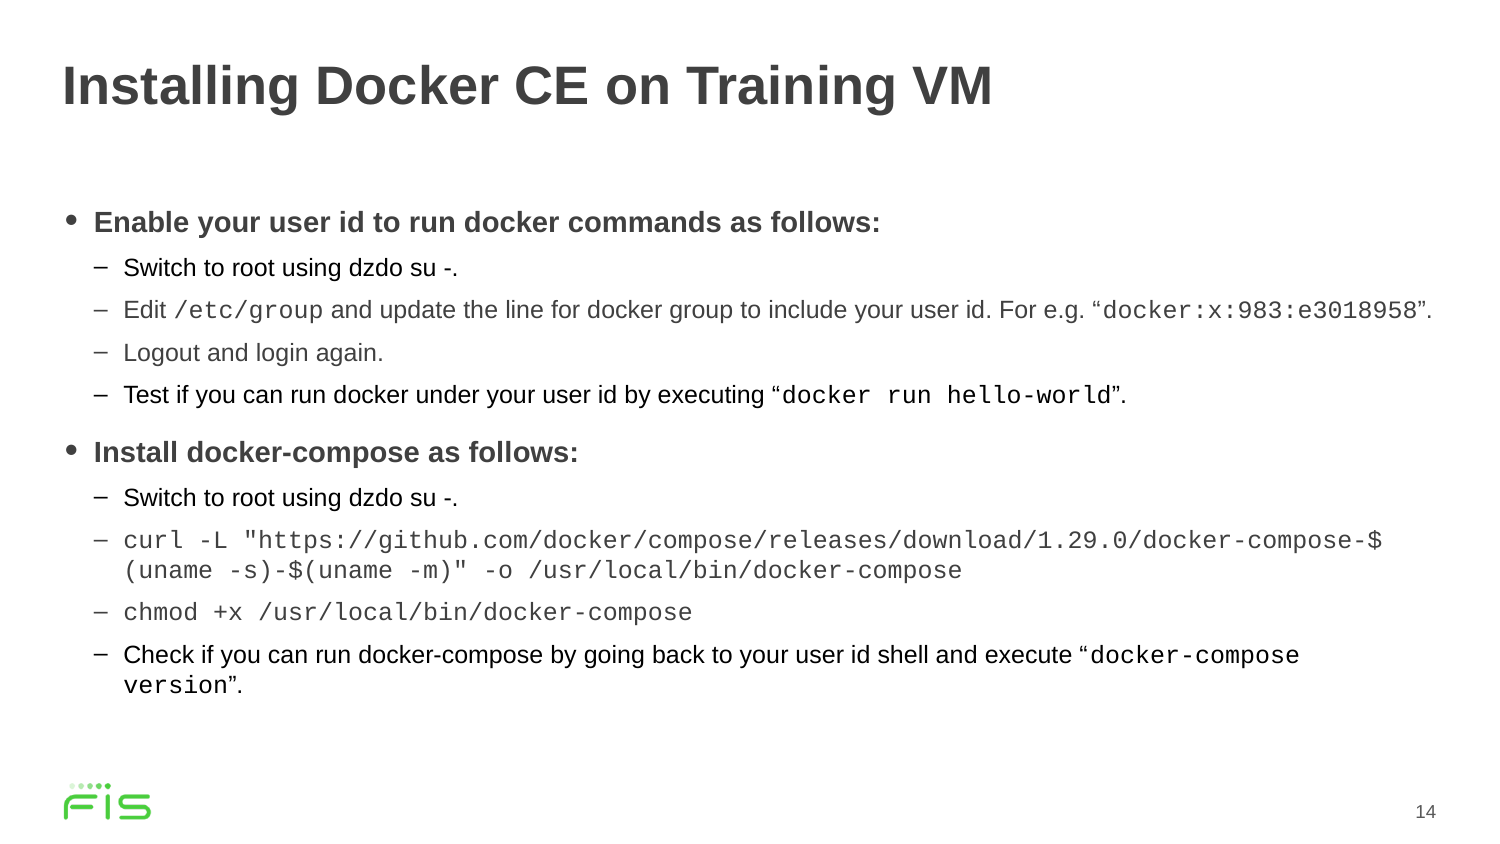

# Installing Docker CE on Training VM
Enable your user id to run docker commands as follows:
Switch to root using dzdo su -.
Edit /etc/group and update the line for docker group to include your user id. For e.g. “docker:x:983:e3018958”.
Logout and login again.
Test if you can run docker under your user id by executing “docker run hello-world”.
Install docker-compose as follows:
Switch to root using dzdo su -.
curl -L "https://github.com/docker/compose/releases/download/1.29.0/docker-compose-$(uname -s)-$(uname -m)" -o /usr/local/bin/docker-compose
chmod +x /usr/local/bin/docker-compose
Check if you can run docker-compose by going back to your user id shell and execute “docker-compose version”.

14